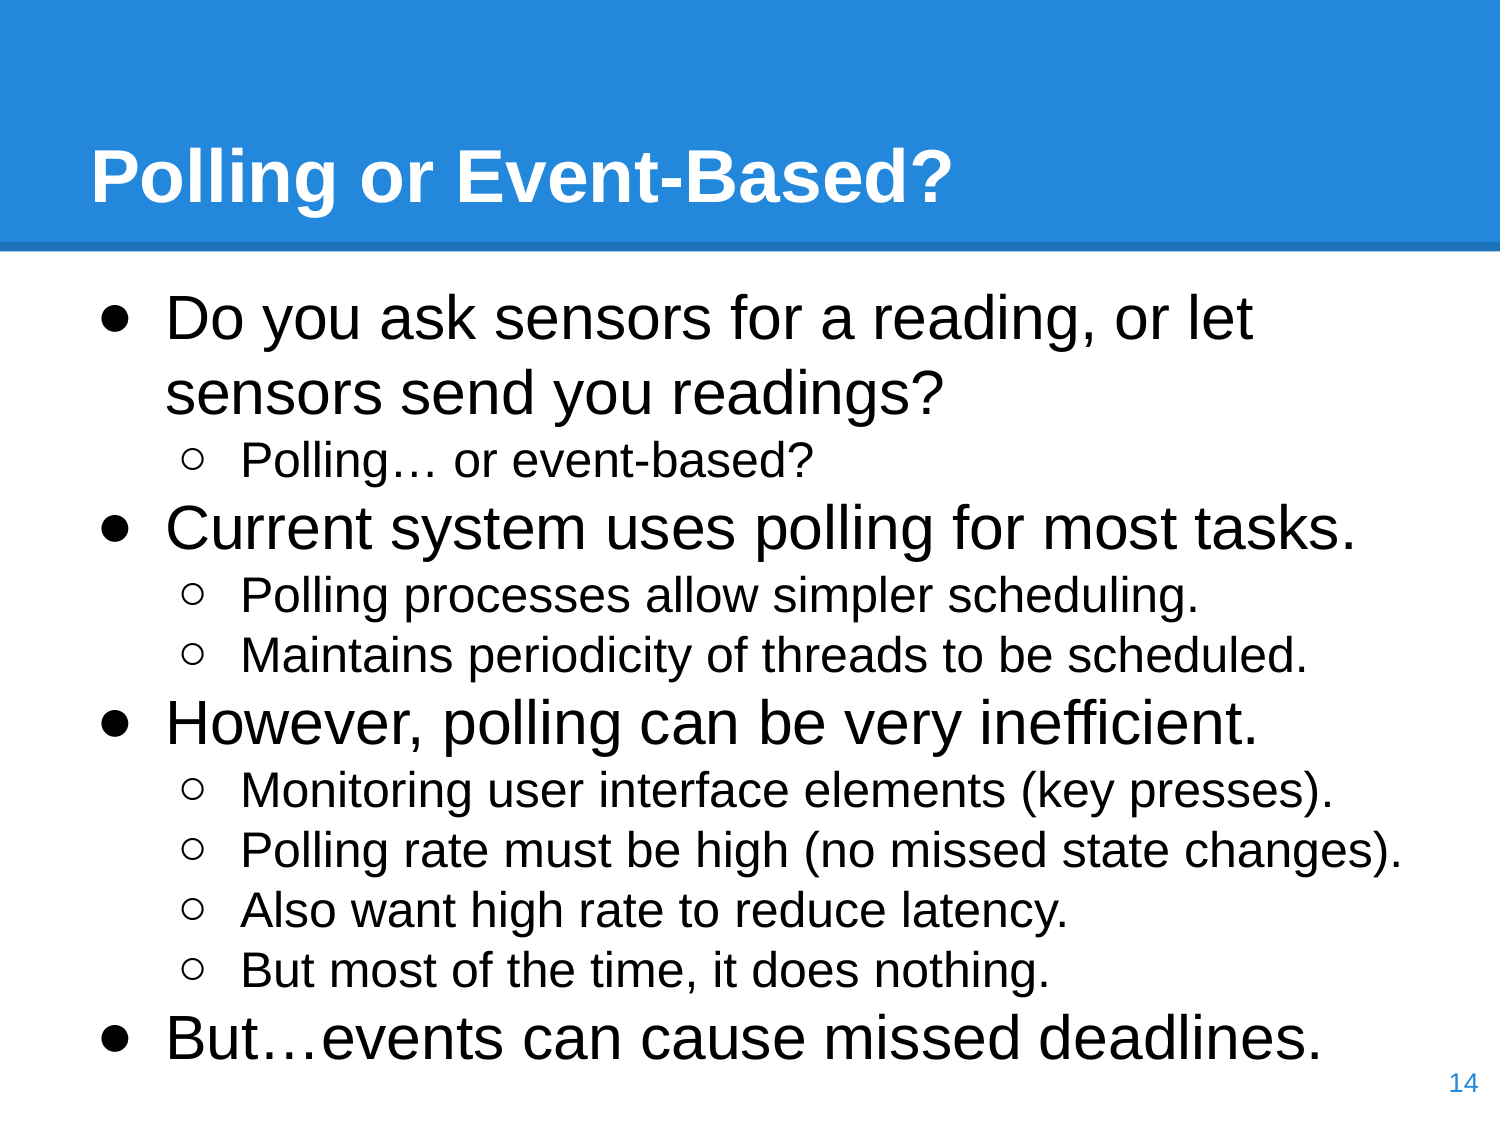

# Polling or Event-Based?
Do you ask sensors for a reading, or let sensors send you readings?
Polling… or event-based?
Current system uses polling for most tasks.
Polling processes allow simpler scheduling.
Maintains periodicity of threads to be scheduled.
However, polling can be very inefficient.
Monitoring user interface elements (key presses).
Polling rate must be high (no missed state changes).
Also want high rate to reduce latency.
But most of the time, it does nothing.
But…events can cause missed deadlines.
14